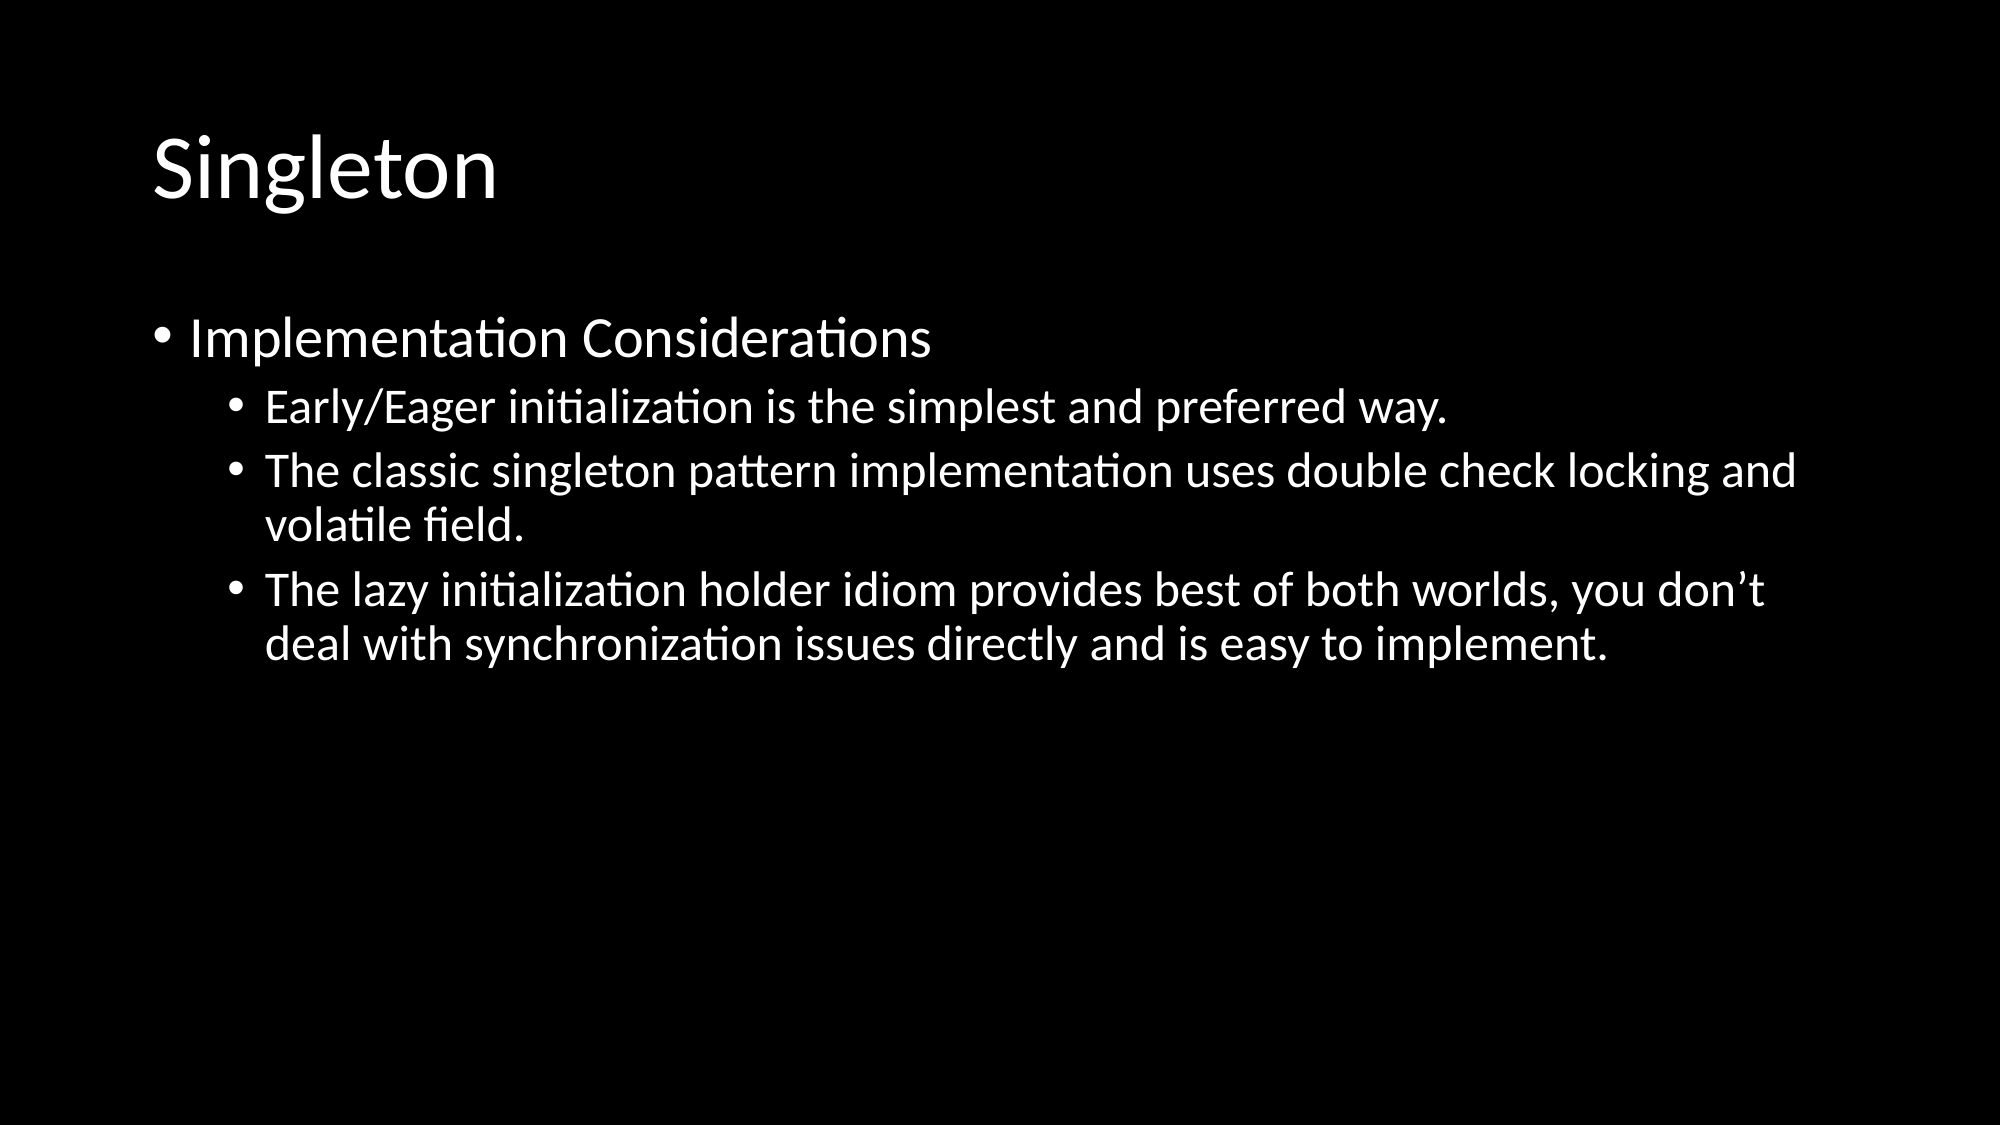

# Singleton
Implementation Considerations
Early/Eager initialization is the simplest and preferred way.
The classic singleton pattern implementation uses double check locking and volatile field.
The lazy initialization holder idiom provides best of both worlds, you don’t deal with synchronization issues directly and is easy to implement.